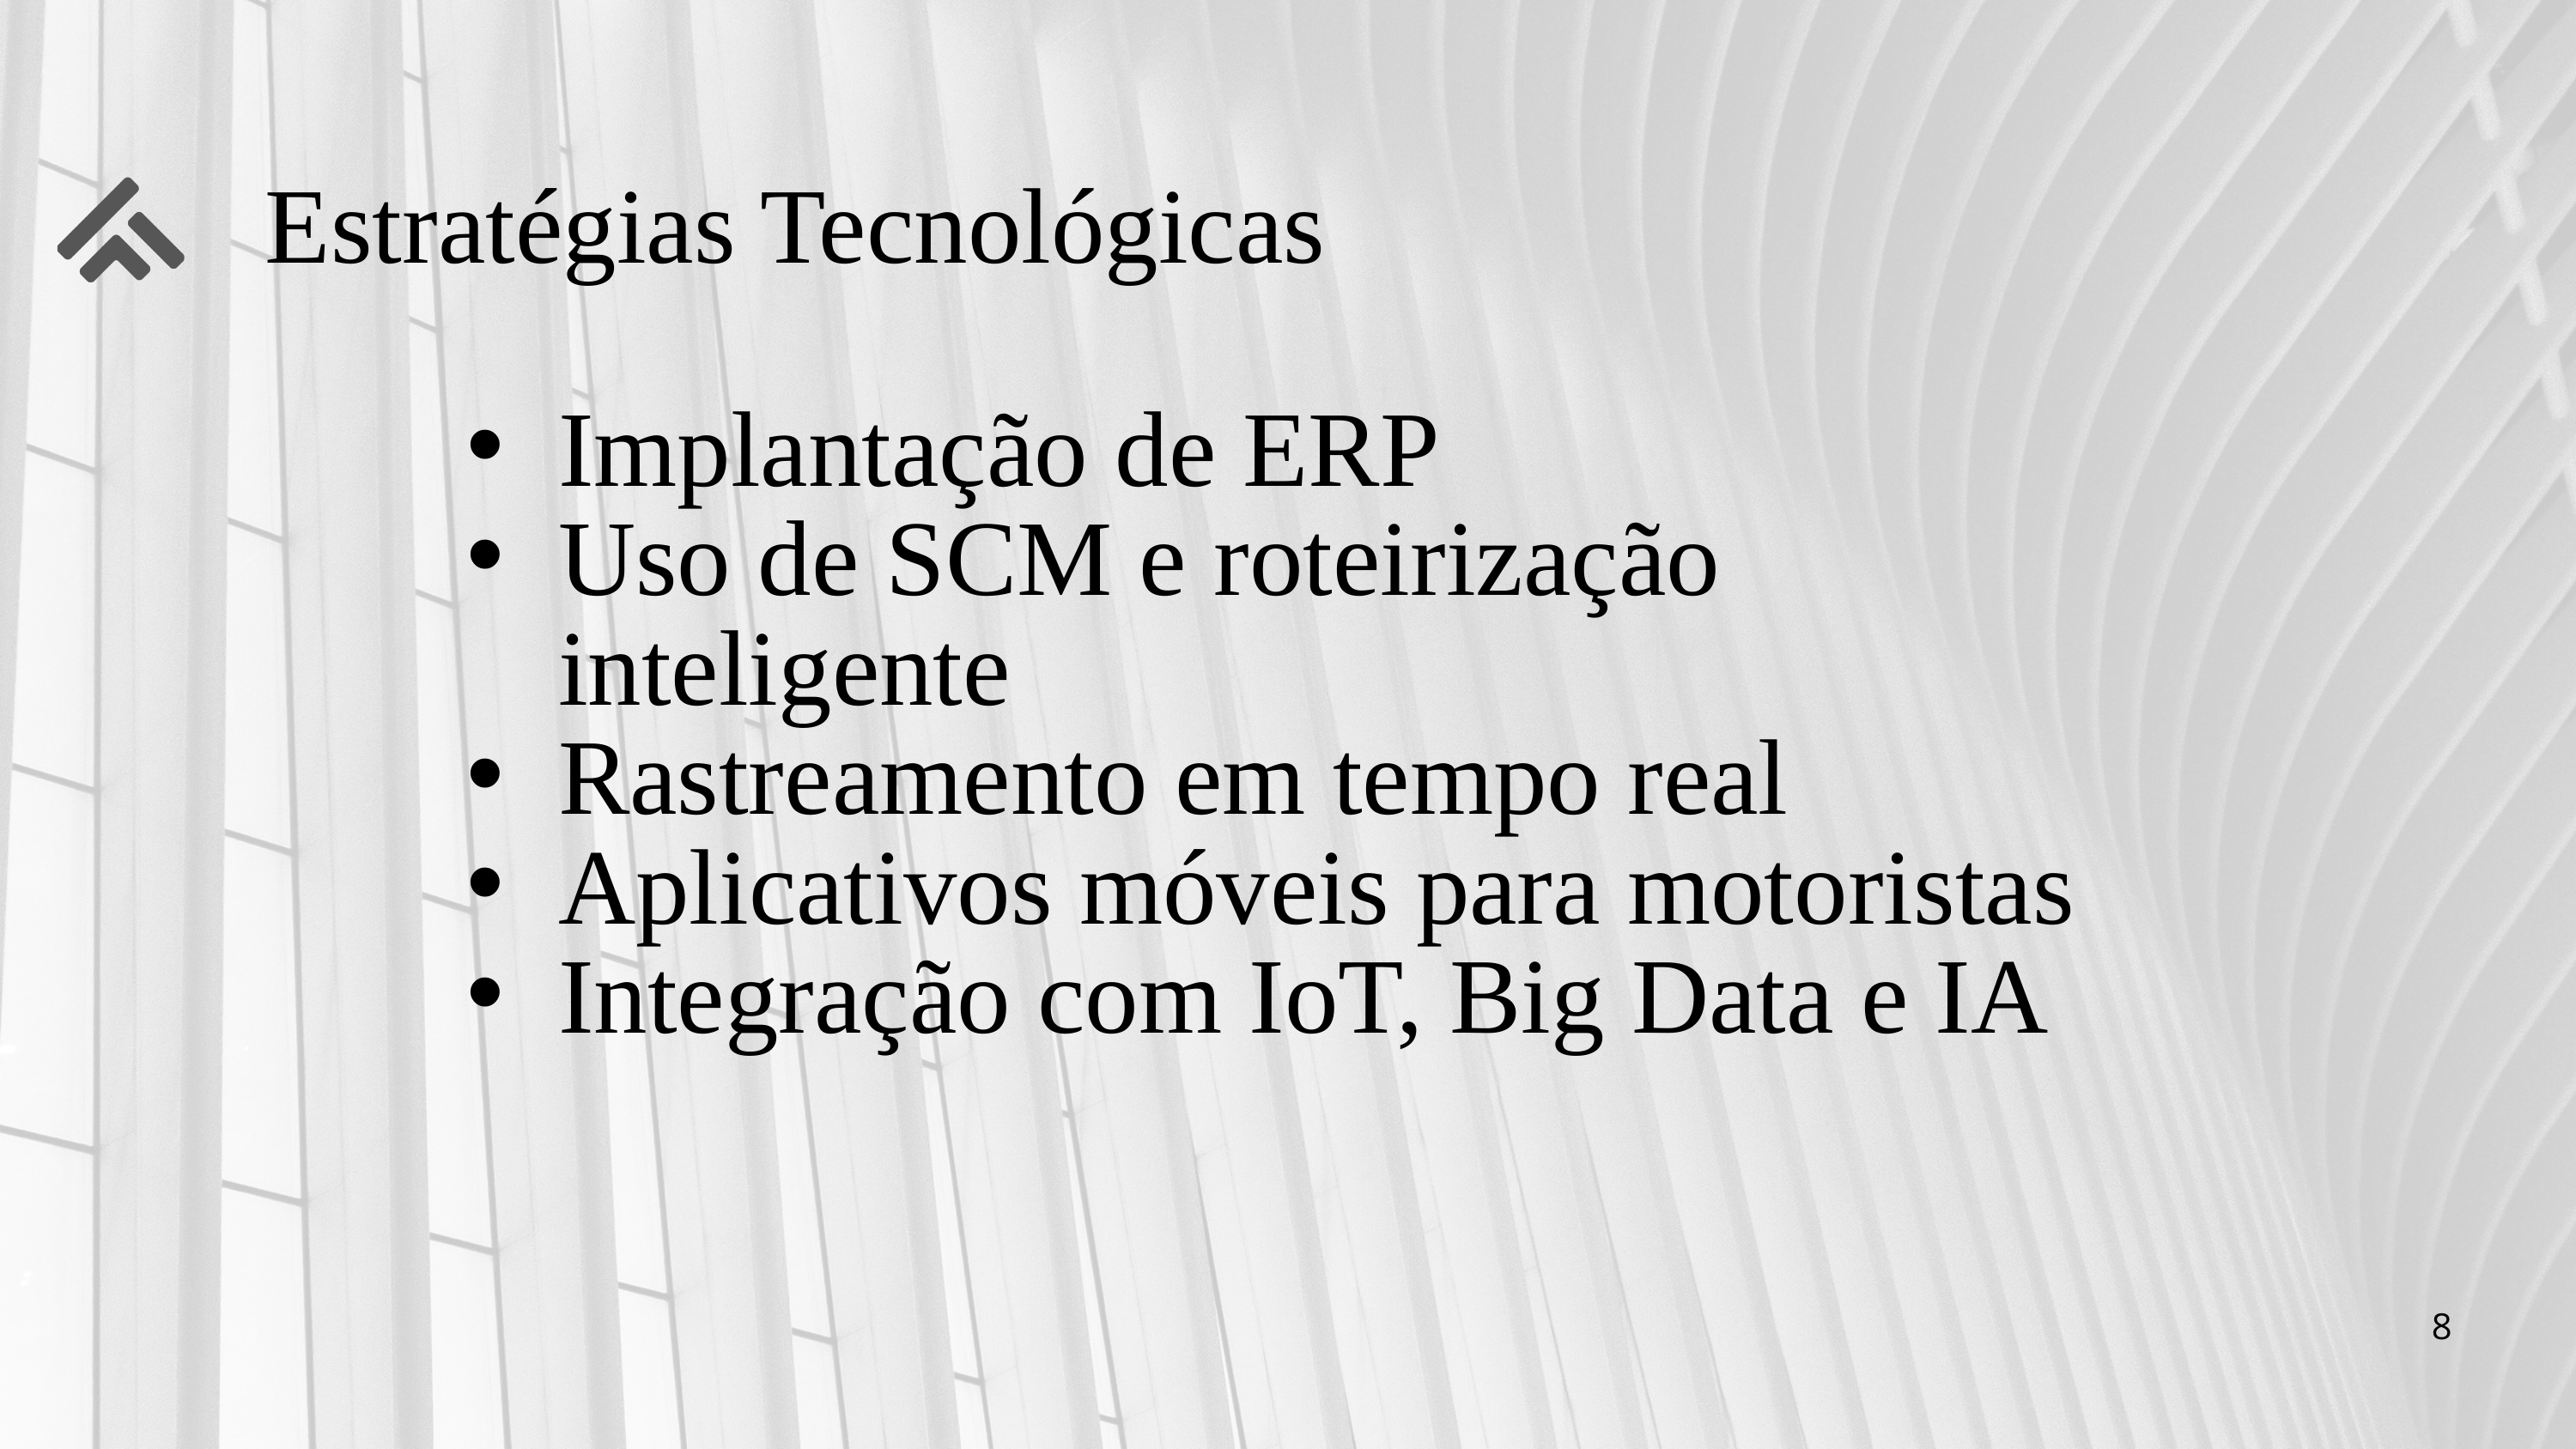

Estratégias Tecnológicas

Implantação de ERP
Uso de SCM e roteirização inteligente
Rastreamento em tempo real
Aplicativos móveis para motoristas
Integração com IoT, Big Data e IA

8